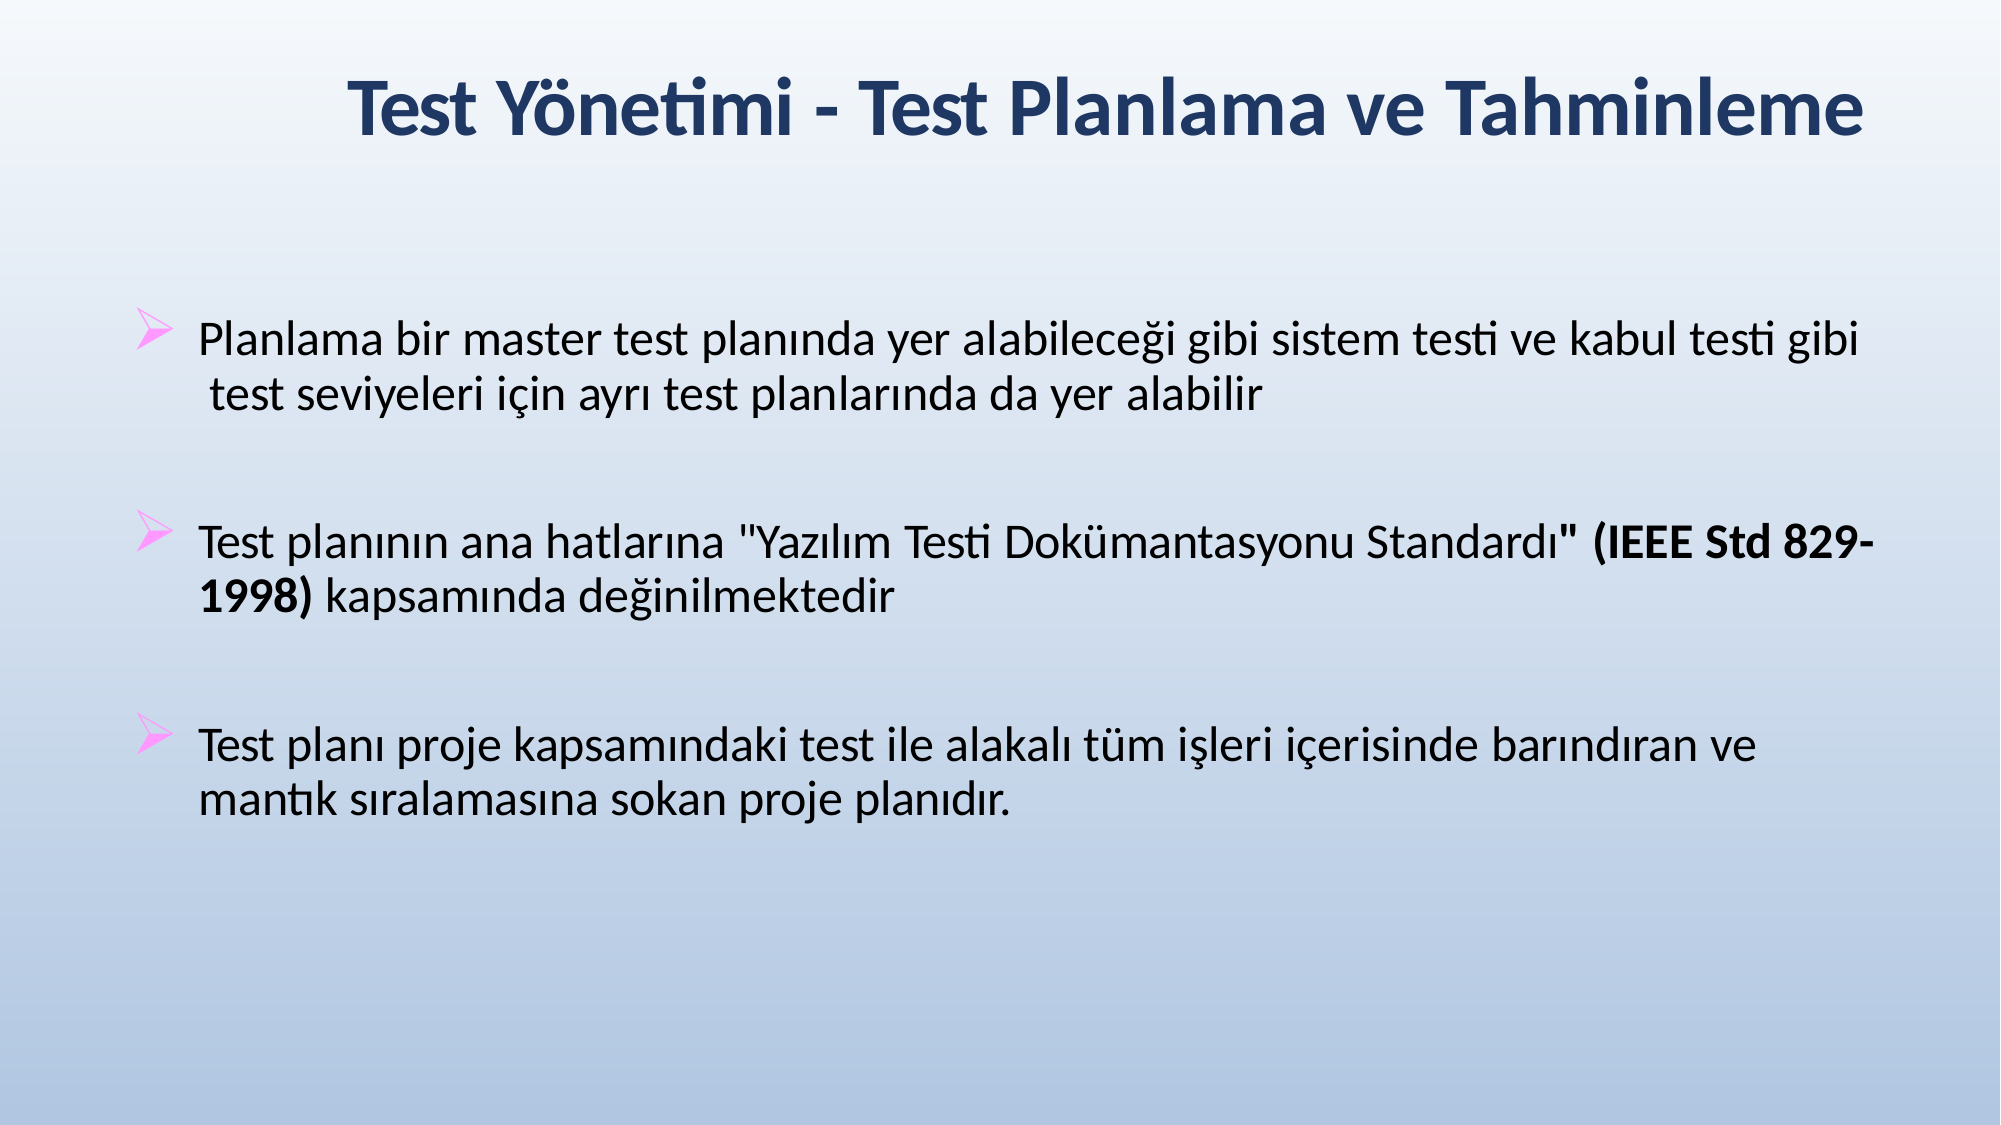

# Test Yönetimi - Test Planlama ve Tahminleme
Planlama bir master test planında yer alabileceği gibi sistem testi ve kabul testi gibi  test seviyeleri için ayrı test planlarında da yer alabilir

Test planının ana hatlarına "Yazılım Testi Dokümantasyonu Standardı" (IEEE Std 829-  1998) kapsamında değinilmektedir

Test planı proje kapsamındaki test ile alakalı tüm işleri içerisinde barındıran ve  mantık sıralamasına sokan proje planıdır.